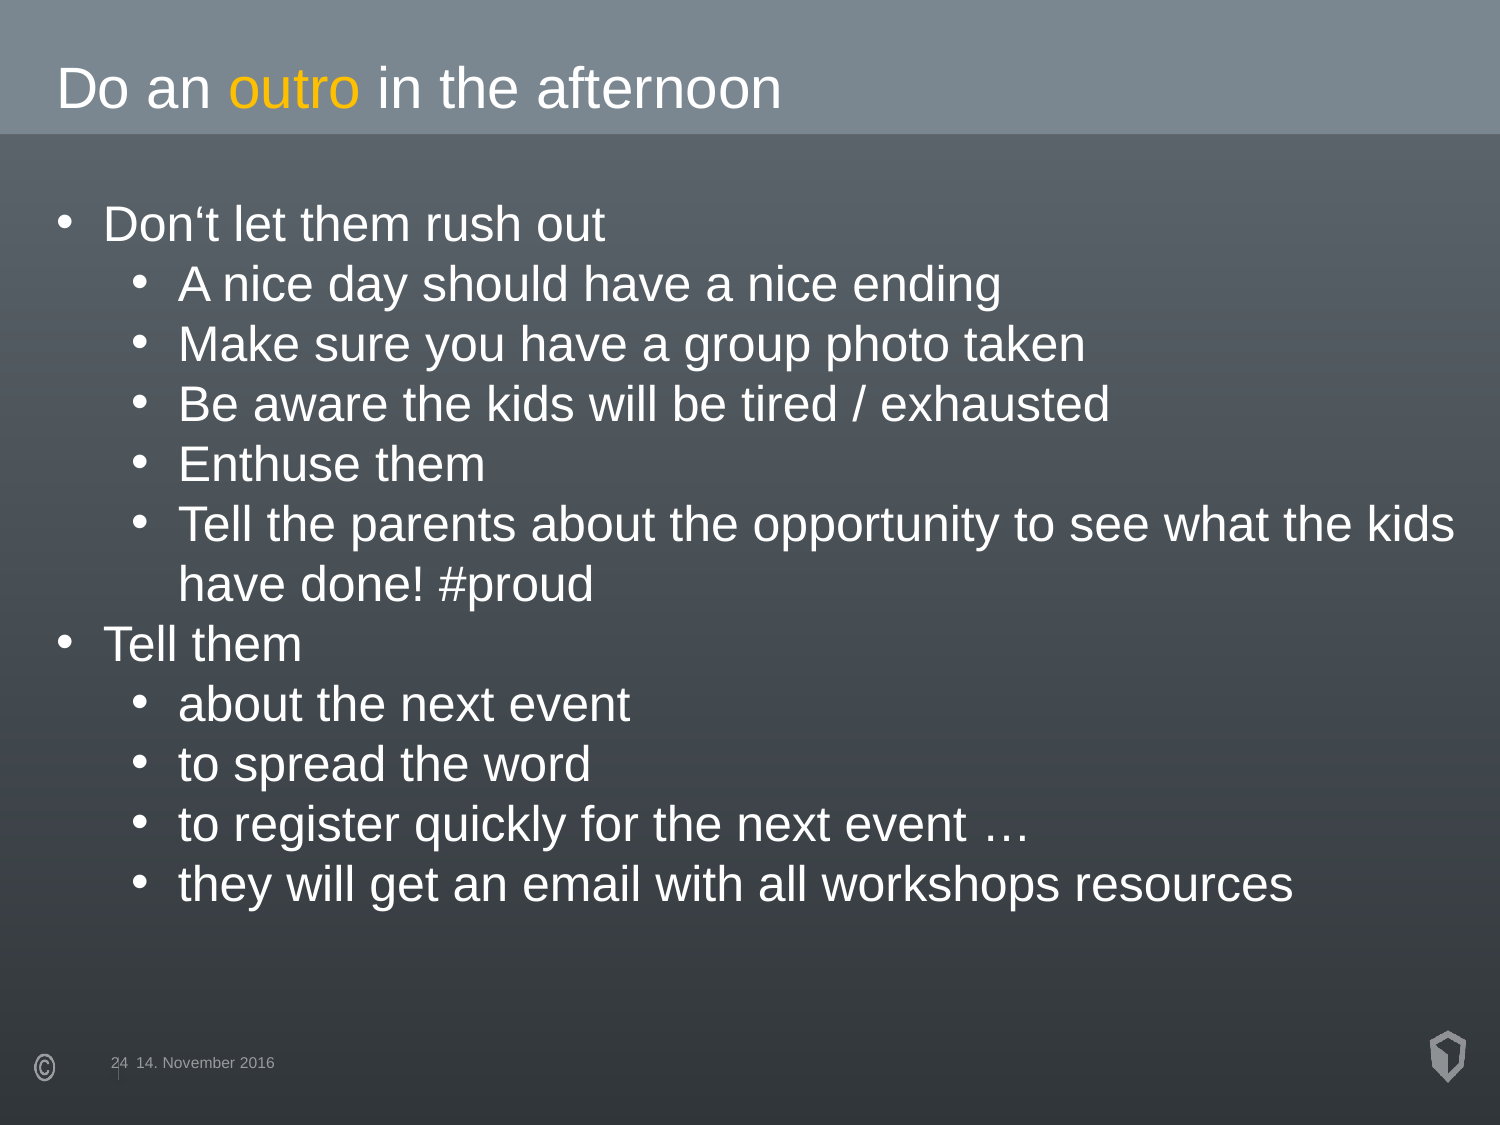

Do an outro in the afternoon
Don‘t let them rush out
A nice day should have a nice ending
Make sure you have a group photo taken
Be aware the kids will be tired / exhausted
Enthuse them
Tell the parents about the opportunity to see what the kids have done! #proud
Tell them
about the next event
to spread the word
to register quickly for the next event …
they will get an email with all workshops resources